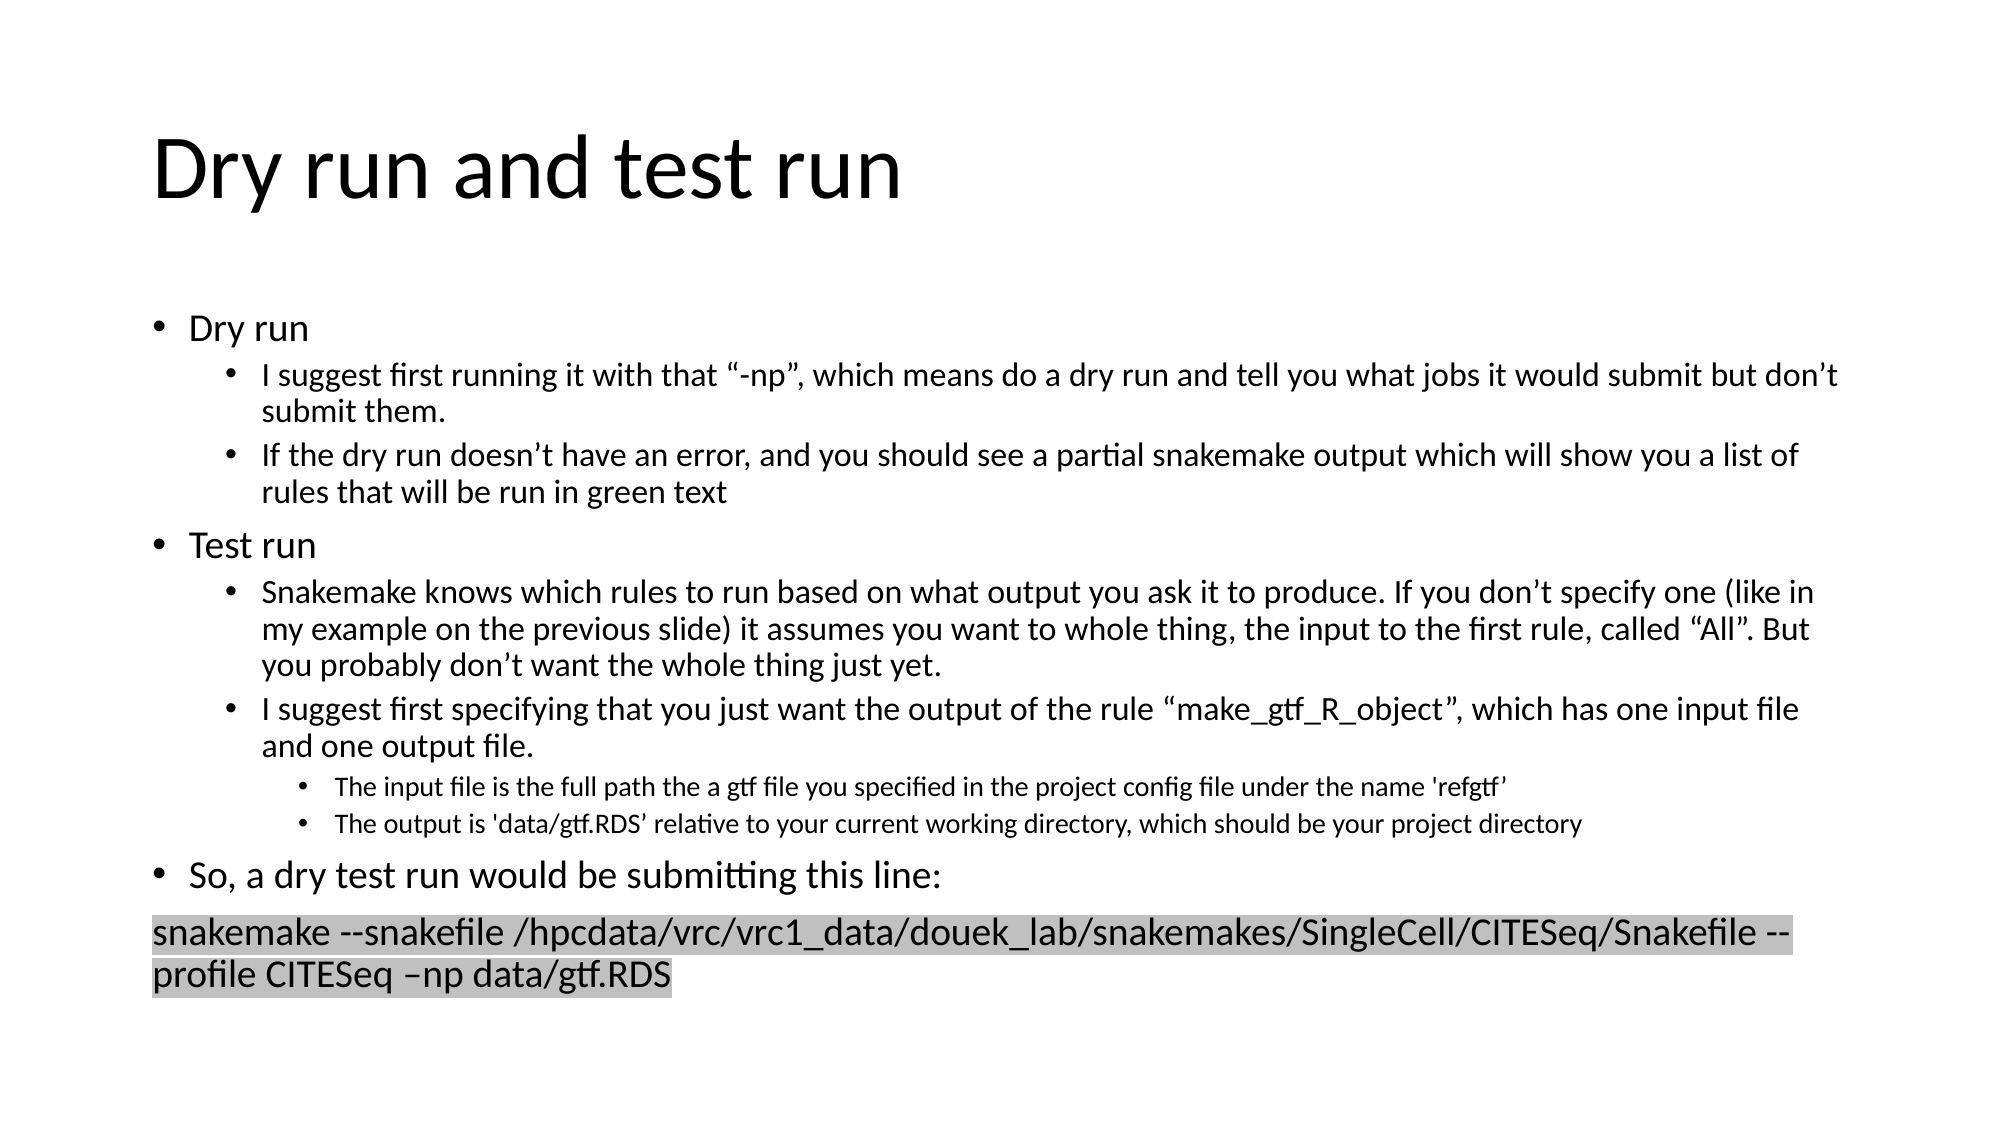

# Dry run and test run
Dry run
I suggest first running it with that “-np”, which means do a dry run and tell you what jobs it would submit but don’t submit them.
If the dry run doesn’t have an error, and you should see a partial snakemake output which will show you a list of rules that will be run in green text
Test run
Snakemake knows which rules to run based on what output you ask it to produce. If you don’t specify one (like in my example on the previous slide) it assumes you want to whole thing, the input to the first rule, called “All”. But you probably don’t want the whole thing just yet.
I suggest first specifying that you just want the output of the rule “make_gtf_R_object”, which has one input file and one output file.
The input file is the full path the a gtf file you specified in the project config file under the name 'refgtf’
The output is 'data/gtf.RDS’ relative to your current working directory, which should be your project directory
So, a dry test run would be submitting this line:
snakemake --snakefile /hpcdata/vrc/vrc1_data/douek_lab/snakemakes/SingleCell/CITESeq/Snakefile --profile CITESeq –np data/gtf.RDS